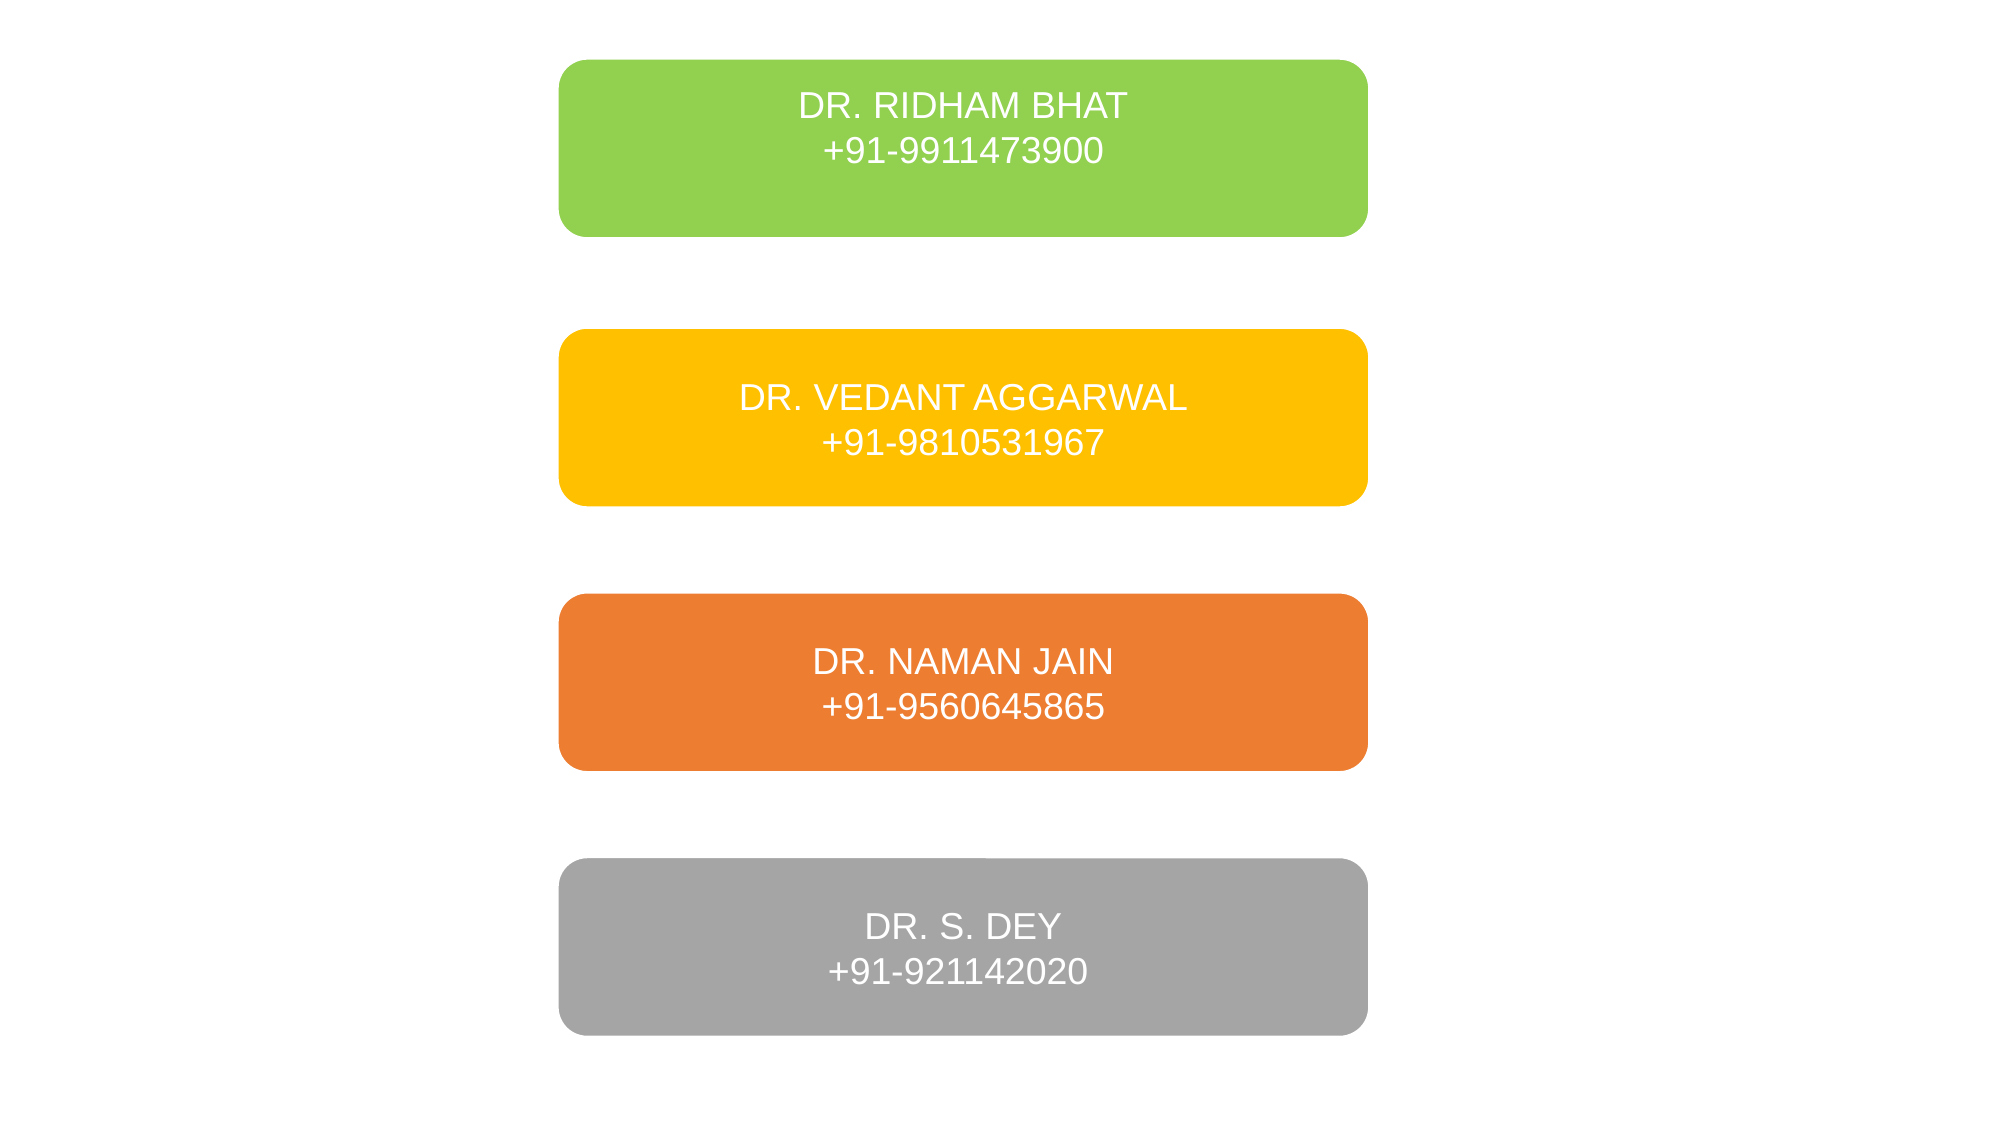

DR. RIDHAM BHAT
+91-9911473900

DR. VEDANT AGGARWAL
+91-9810531967
DR. NAMAN JAIN
+91-9560645865
DR. S. DEY
+91-921142020